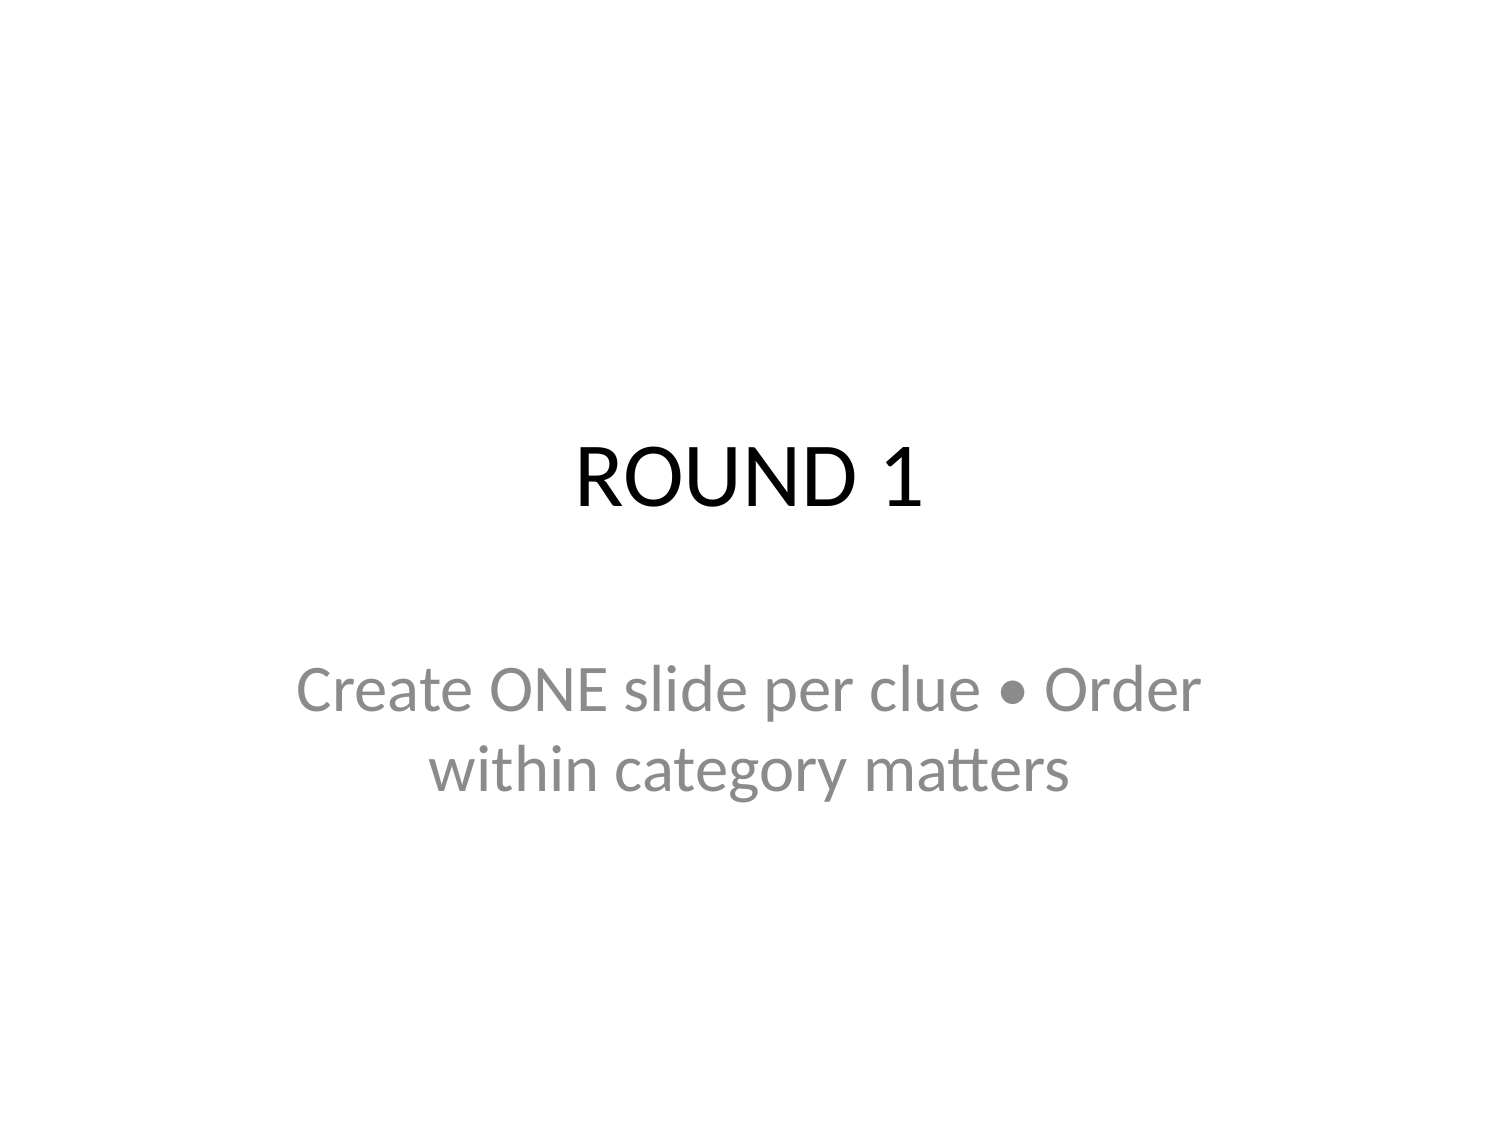

# ROUND 1
Create ONE slide per clue • Order within category matters